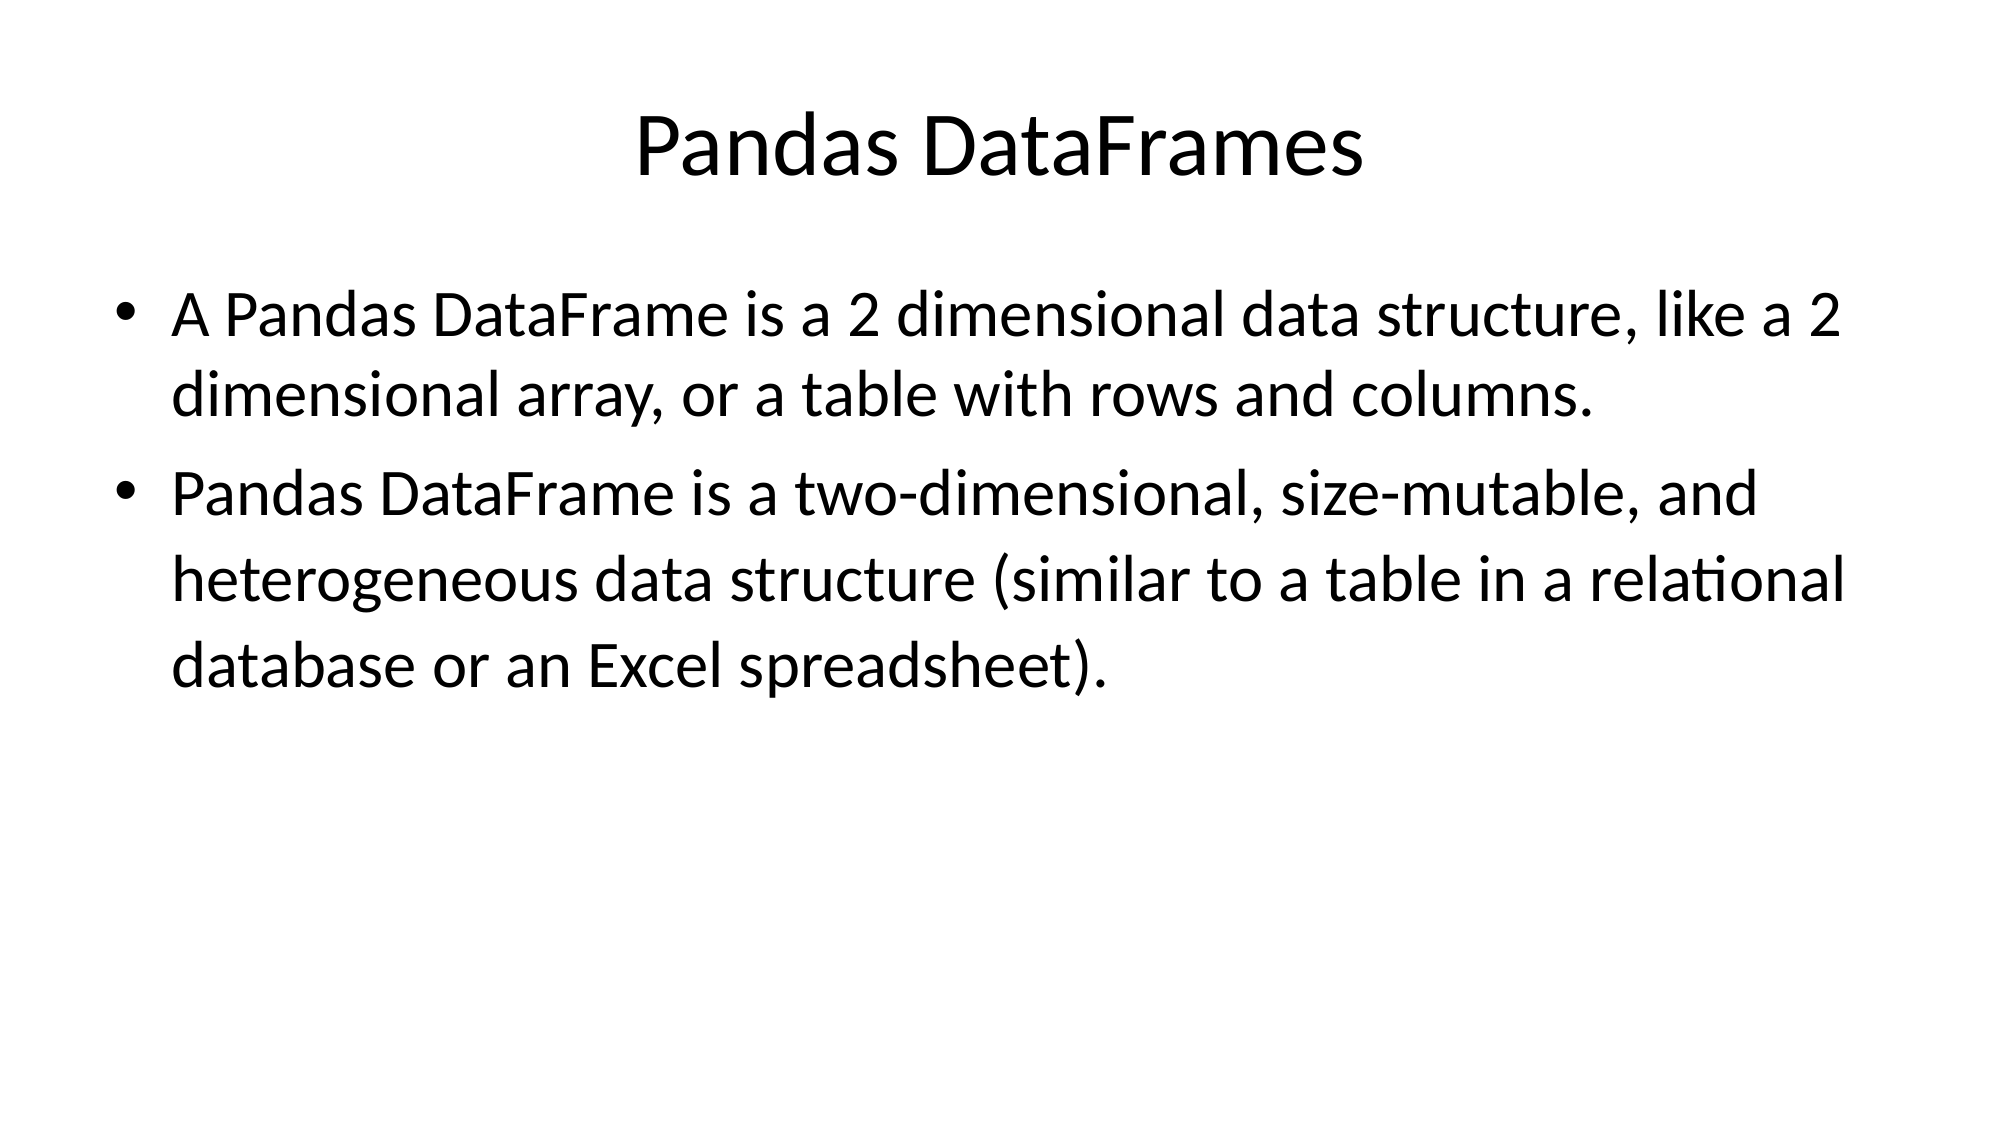

# Pandas DataFrames
A Pandas DataFrame is a 2 dimensional data structure, like a 2 dimensional array, or a table with rows and columns.
Pandas DataFrame is a two-dimensional, size-mutable, and heterogeneous data structure (similar to a table in a relational database or an Excel spreadsheet).